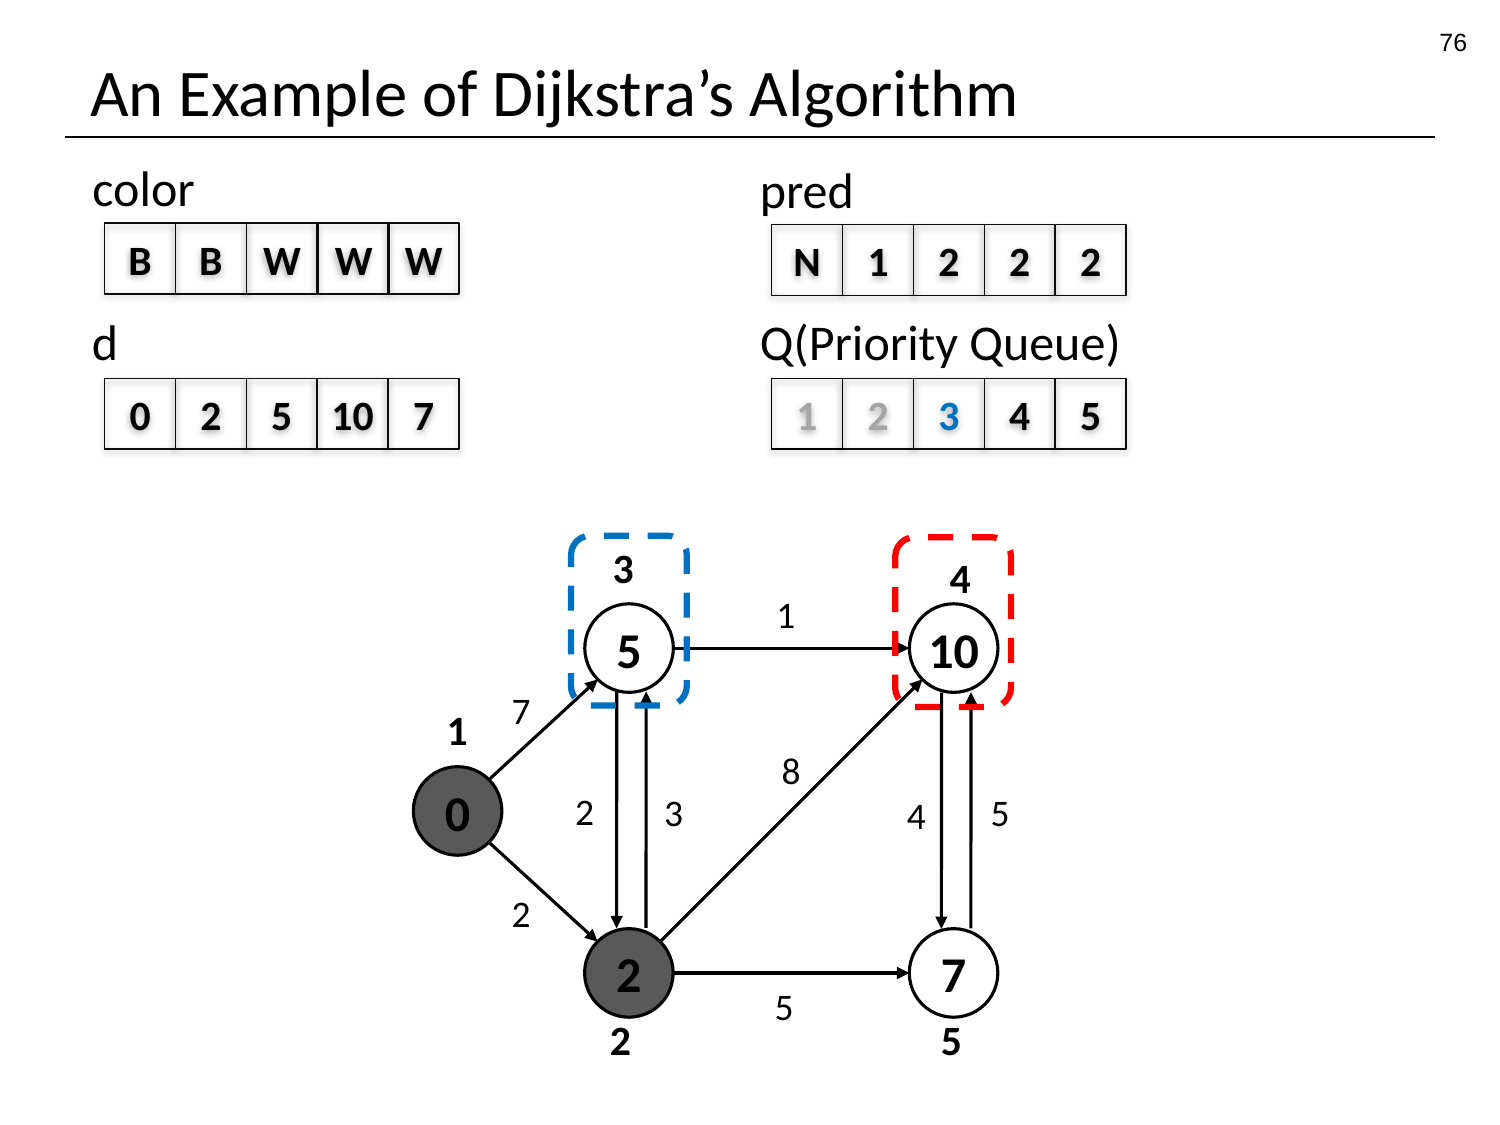

76
# An Example of Dijkstra’s Algorithm
color
pred
B
B
W
W
W
N
1
2
2
2
d
Q(Priority Queue)
0
2
5
10
7
1
2
3
4
5
3

4
1
5
10
7
1
8
0
2
3
5
4
2
2
7
5
2
5